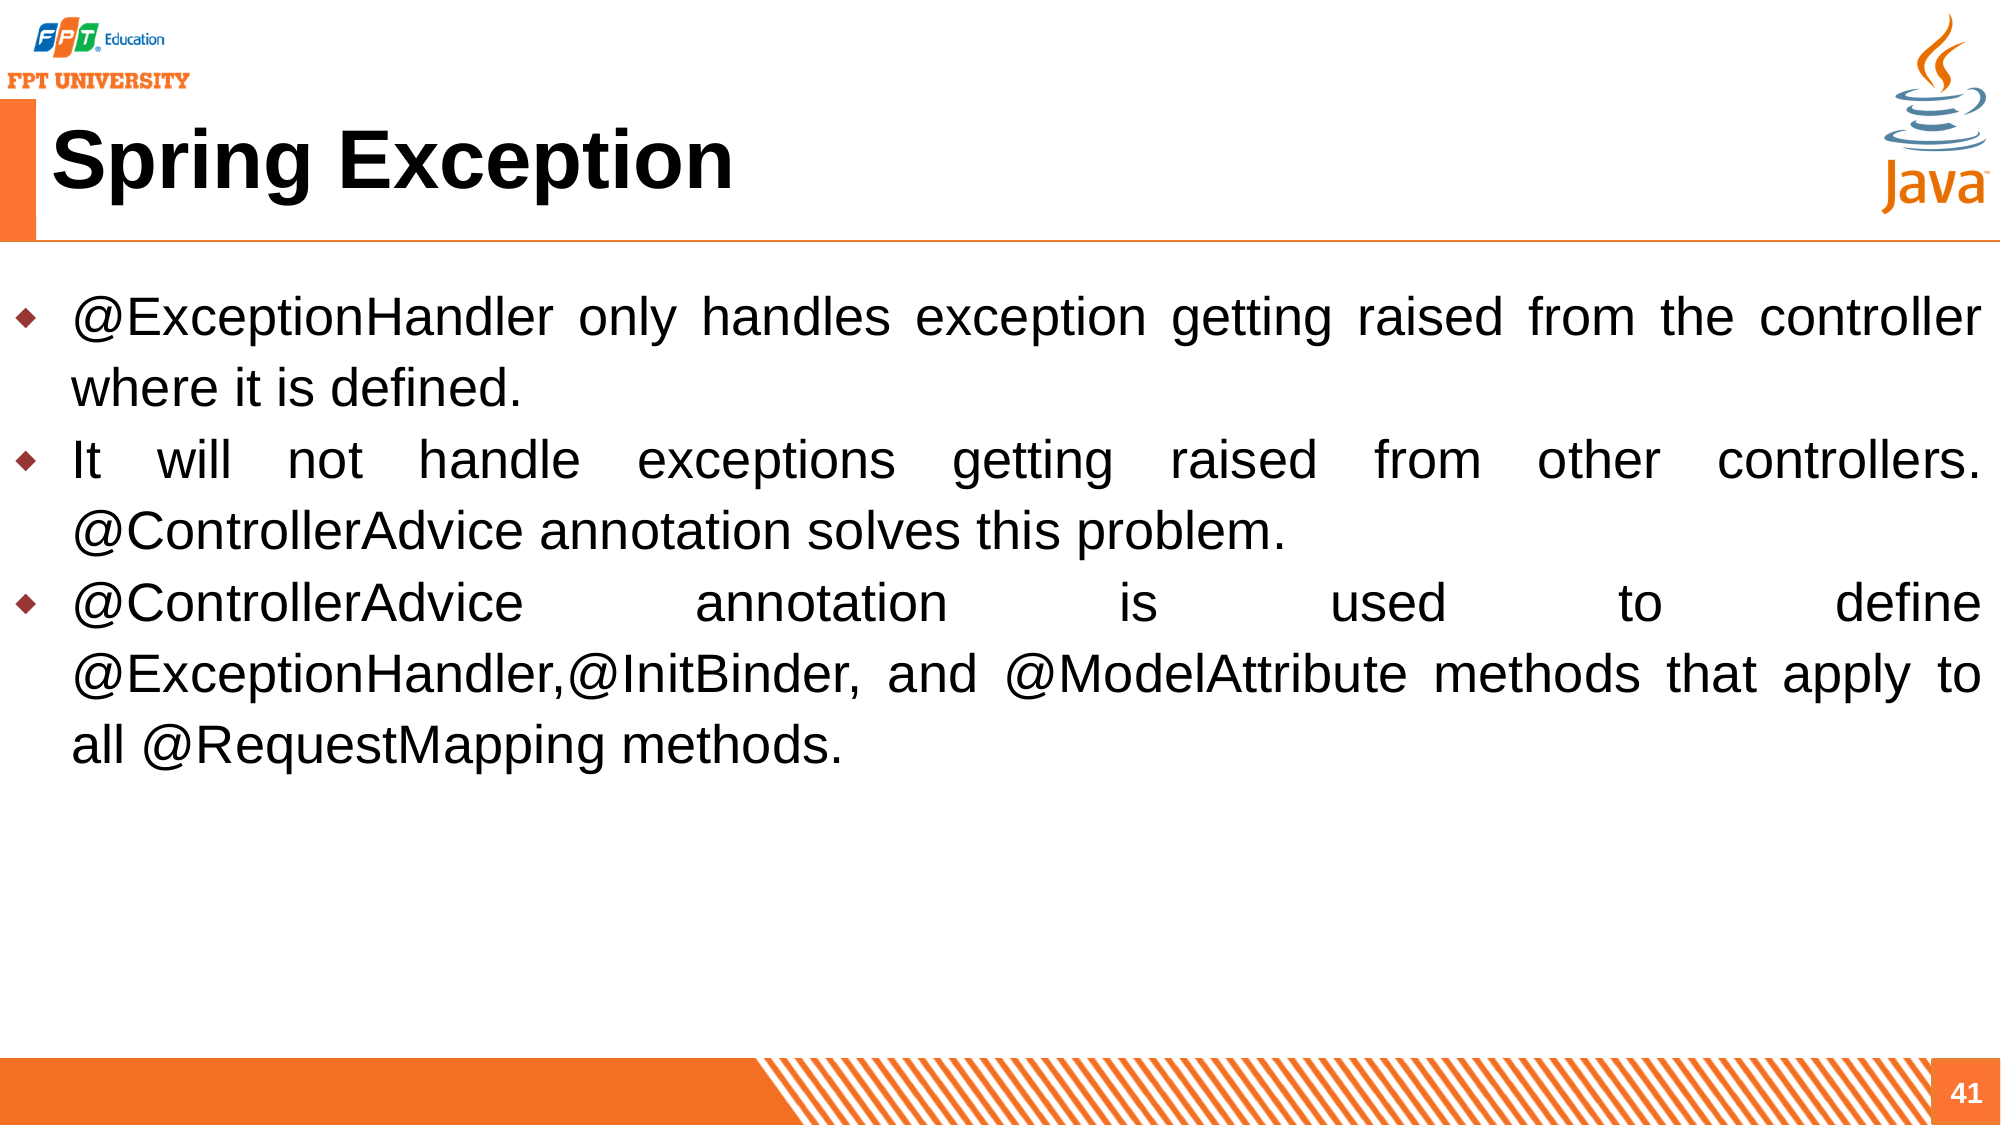

# Spring Exception
@ExceptionHandler only handles exception getting raised from the controller where it is defined.
It will not handle exceptions getting raised from other controllers.
@ControllerAdvice annotation solves this problem.
@ControllerAdvice annotation is used to define @ExceptionHandler,@InitBinder, and @ModelAttribute methods that apply to all @RequestMapping methods.
41